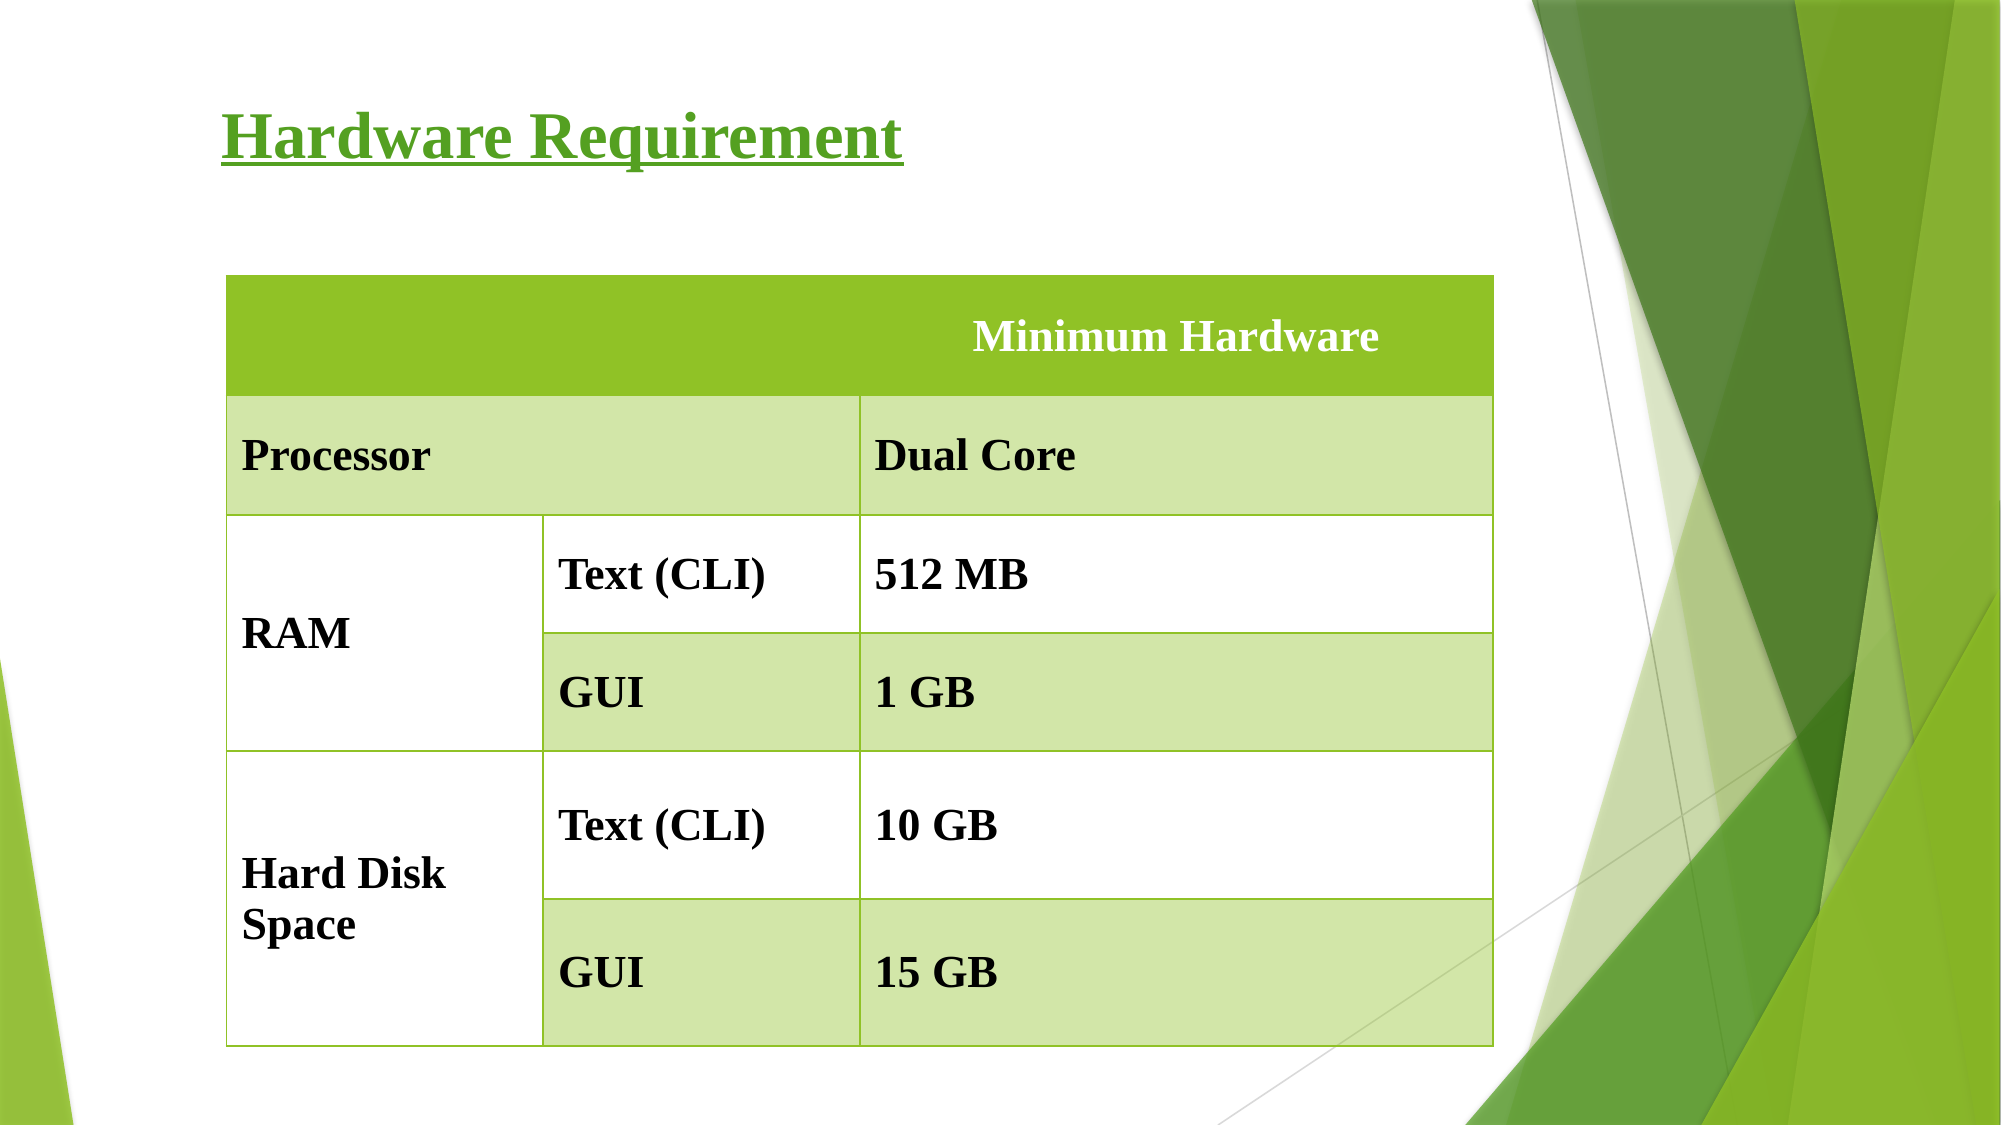

Hardware Requirement
|  |  | Minimum Hardware |
| --- | --- | --- |
| Processor |  | Dual Core |
| RAM | Text (CLI) | 512 MB |
|  | GUI | 1 GB |
| Hard Disk Space | Text (CLI) | 10 GB |
|  | GUI | 15 GB |